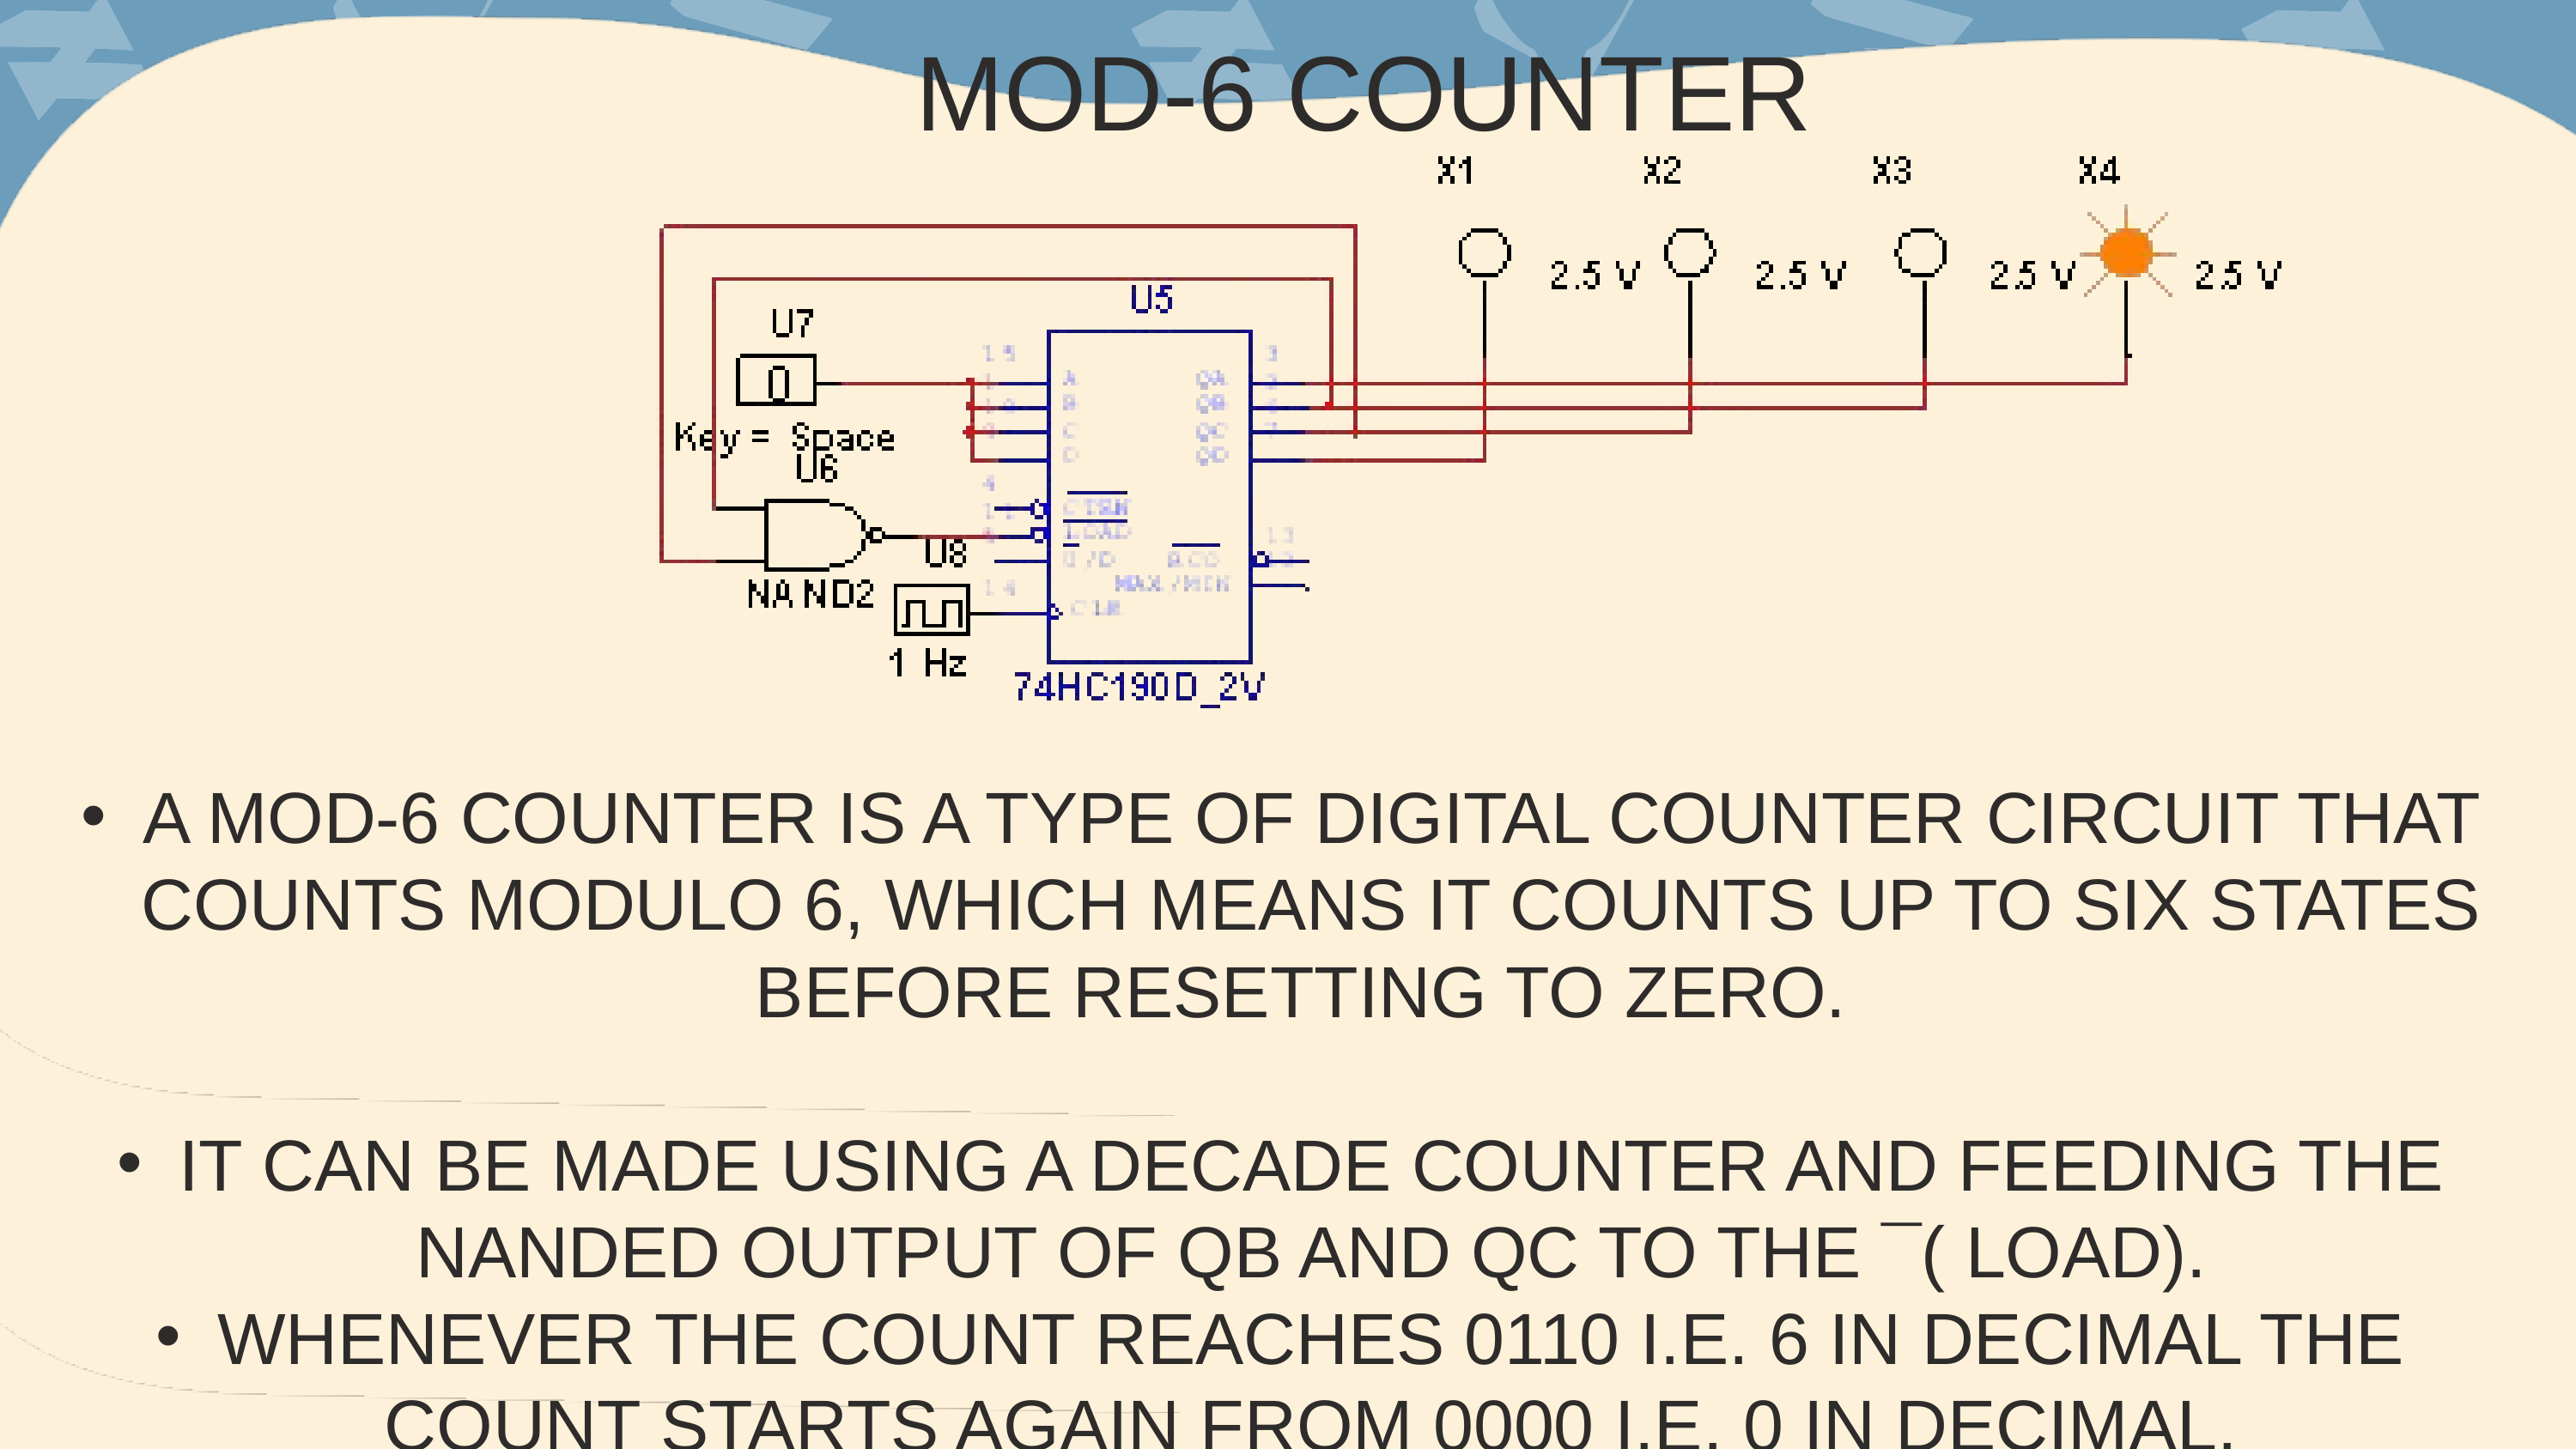

MOD-6 COUNTER

A MOD-6 COUNTER IS A TYPE OF DIGITAL COUNTER CIRCUIT THAT COUNTS MODULO 6, WHICH MEANS IT COUNTS UP TO SIX STATES BEFORE RESETTING TO ZERO.

IT CAN BE MADE USING A DECADE COUNTER AND FEEDING THE NANDED OUTPUT OF QB AND QC TO THE ¯( LOAD).
WHENEVER THE COUNT REACHES 0110 I.E. 6 IN DECIMAL THE COUNT STARTS AGAIN FROM 0000 I.E. 0 IN DECIMAL.